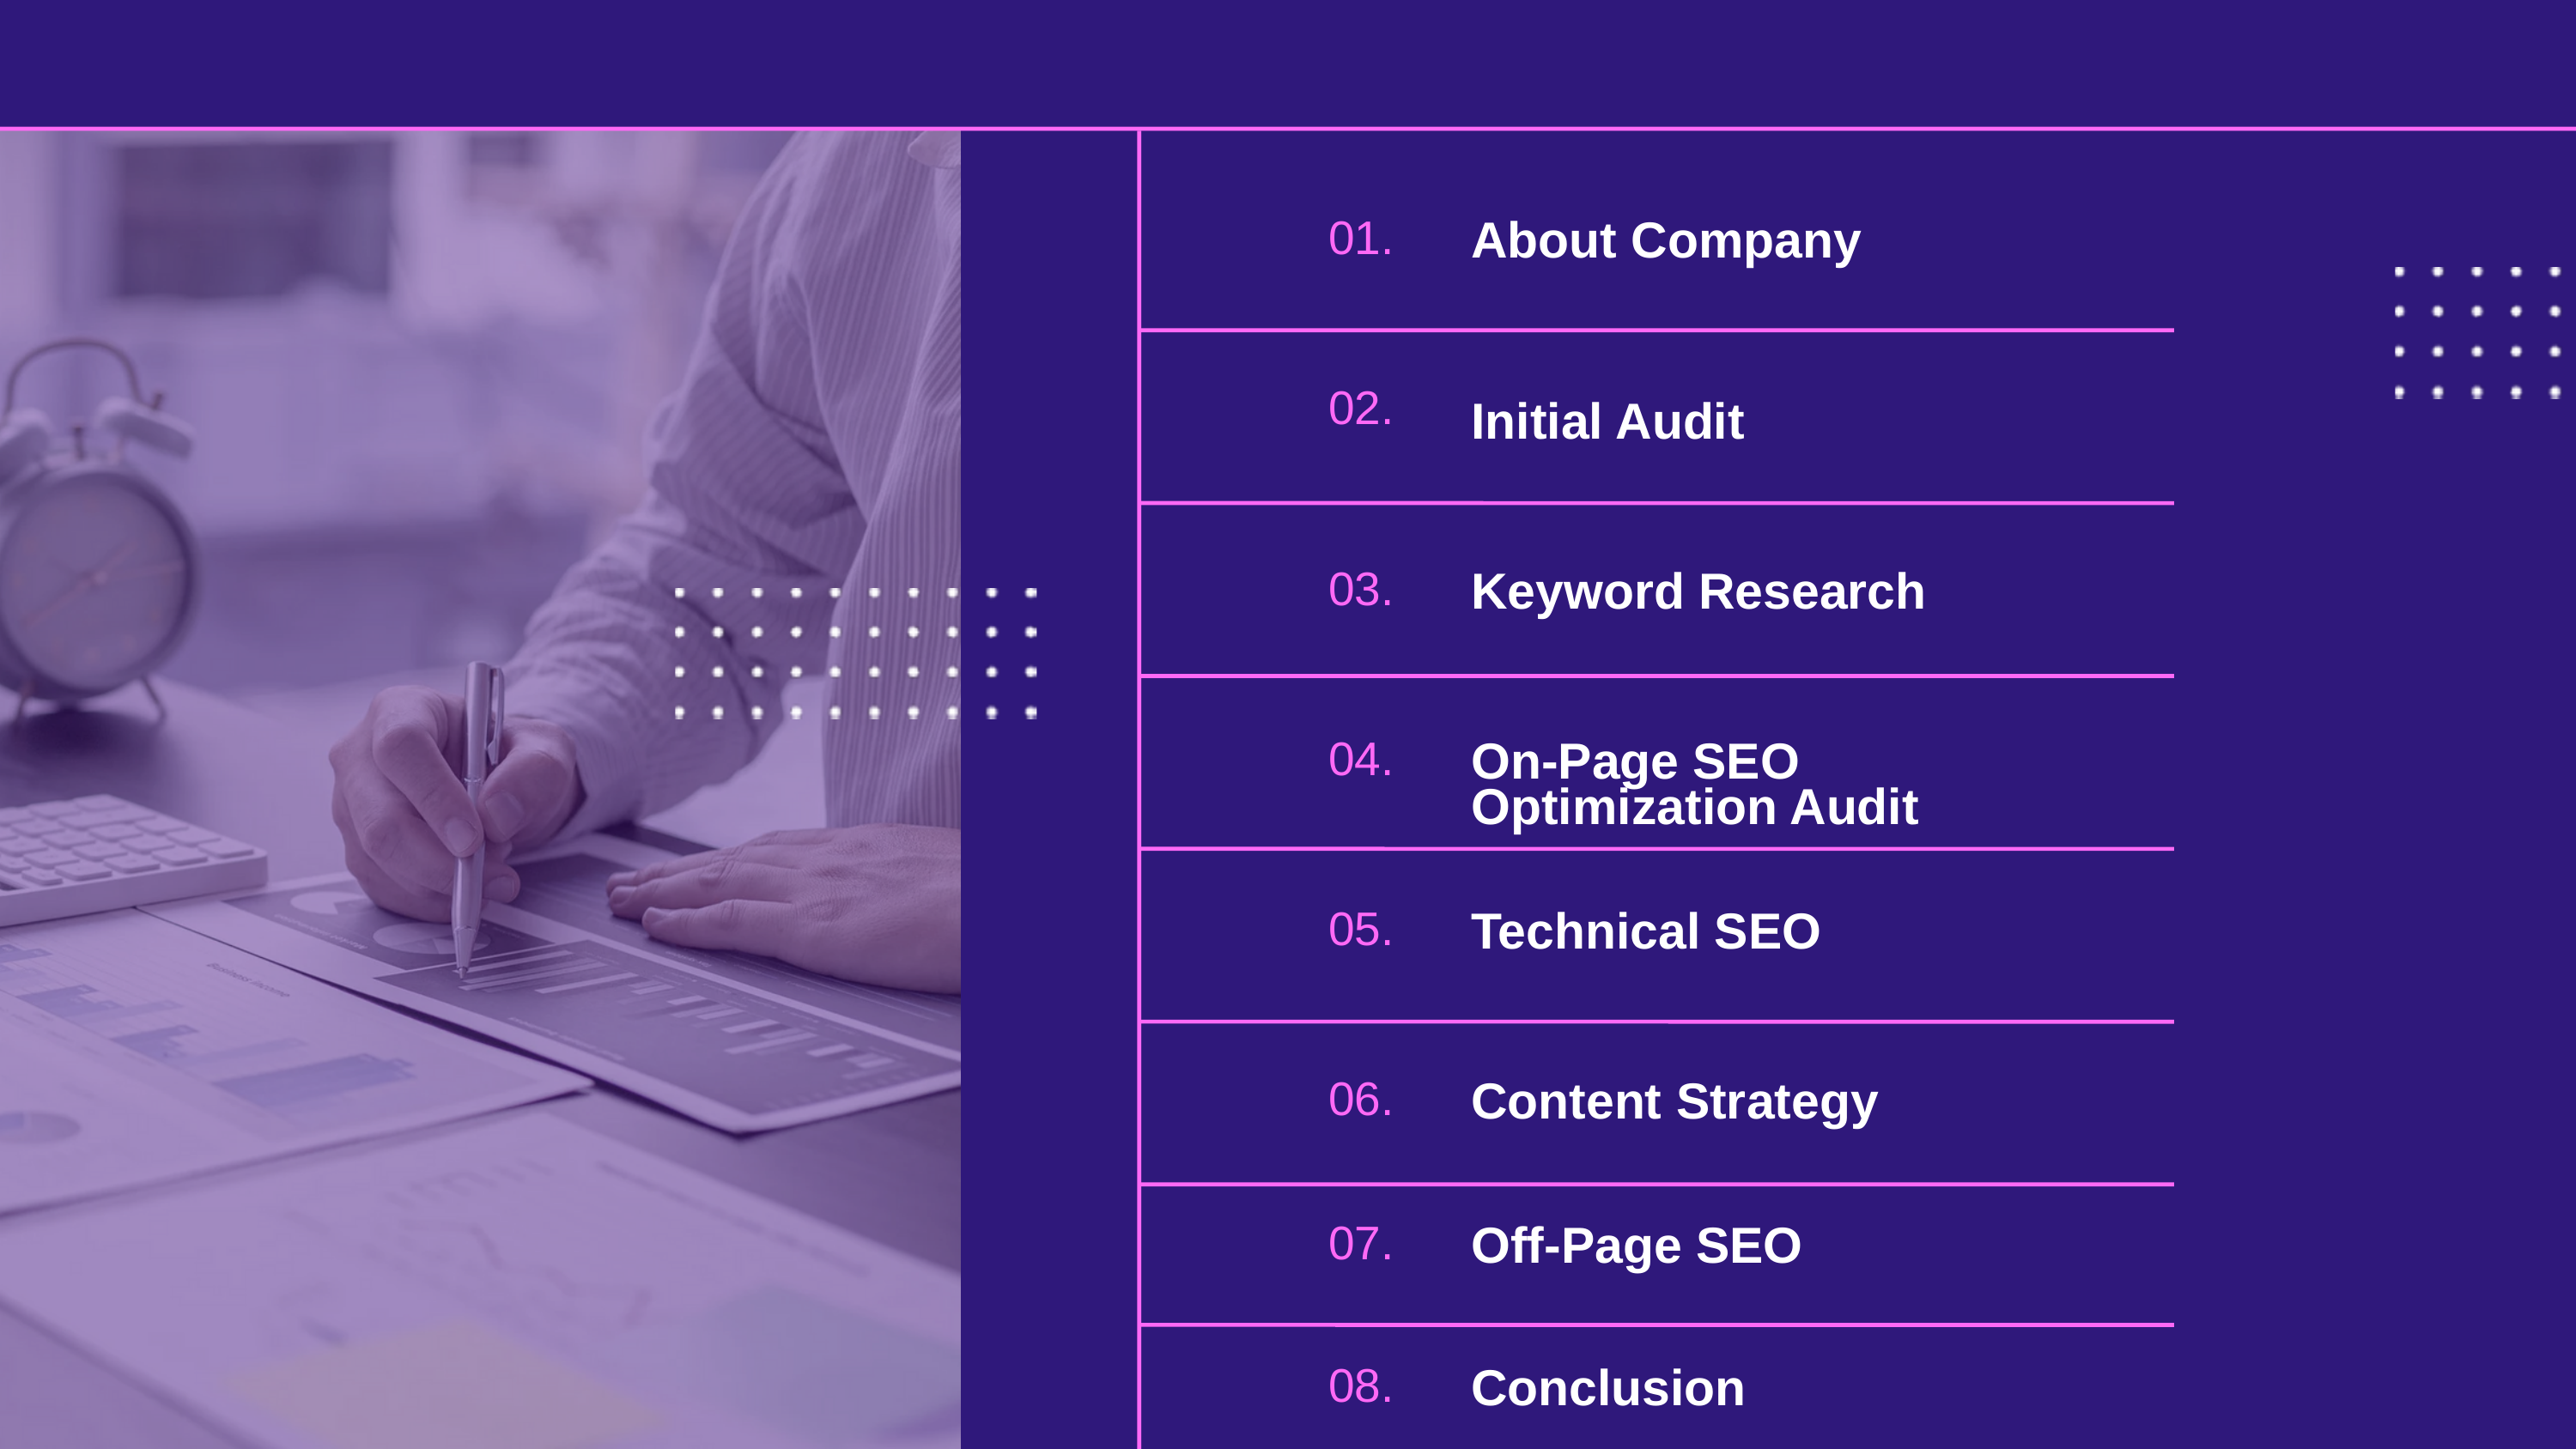

01.
About Company

02.
Initial Audit

03.
Keyword Research

04.
On-Page SEO Optimization Audit

05.
Technical SEO

06.
Content Strategy

07.
Off-Page SEO

08.
Conclusion